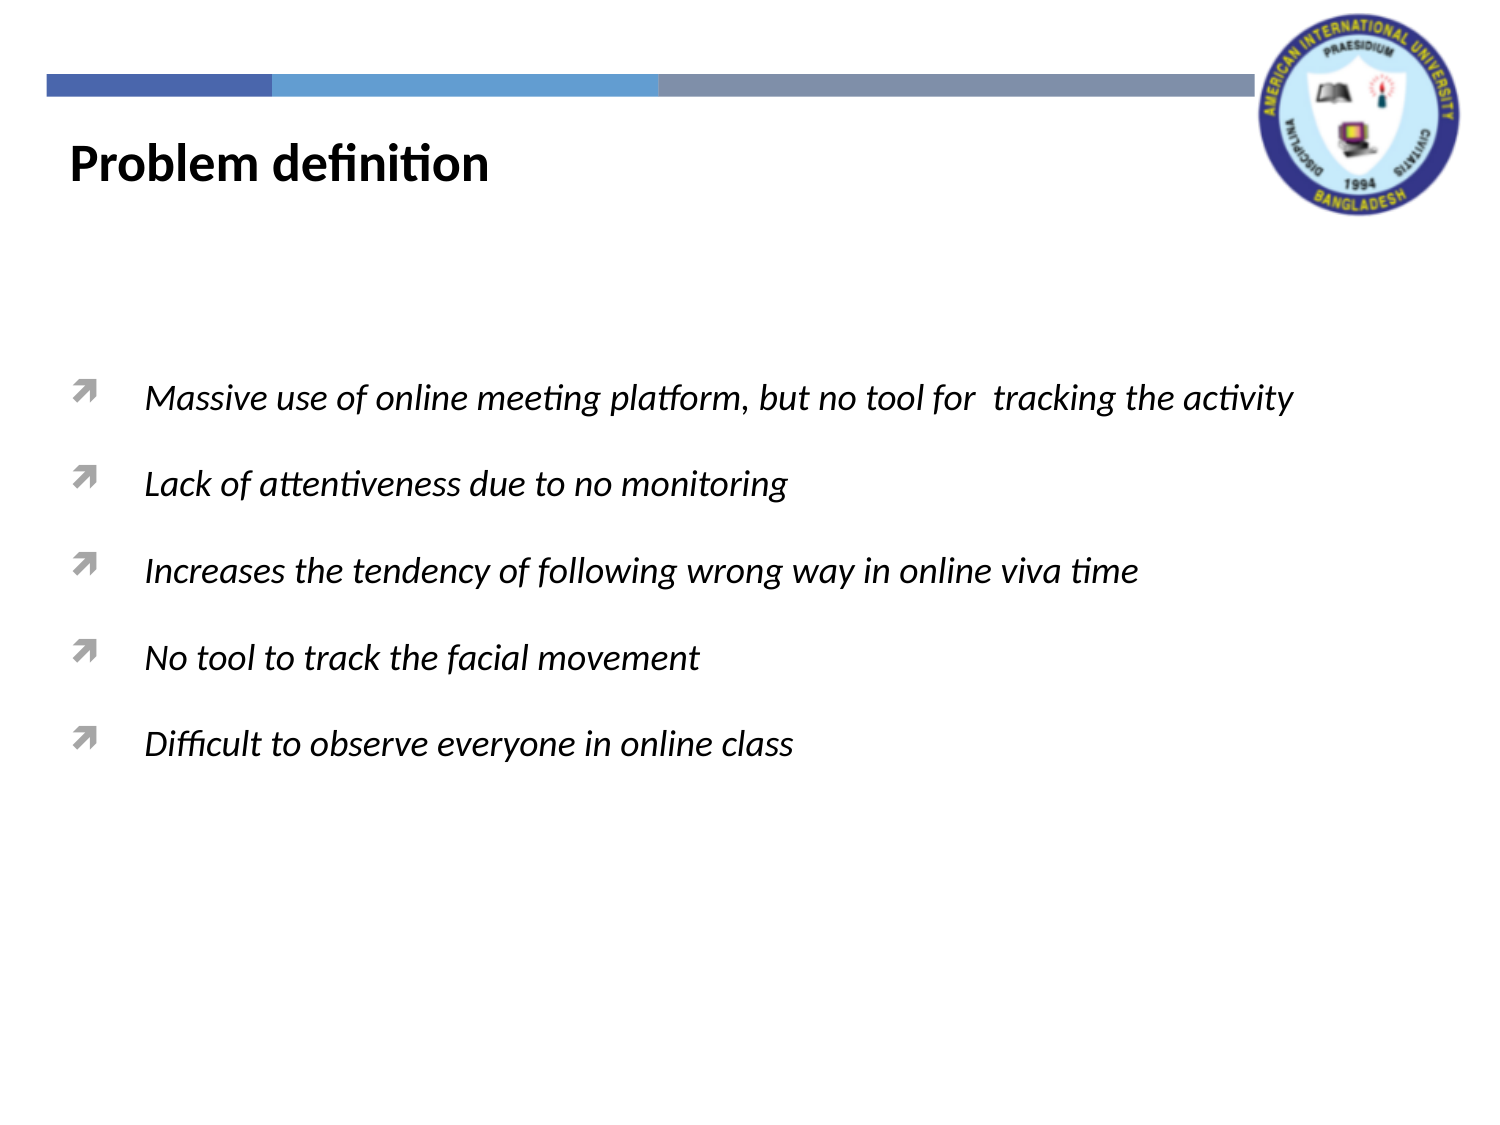

Problem definition

Massive use of online meeting platform, but no tool for  tracking the activity
Lack of attentiveness due to no monitoring
Increases the tendency of following wrong way in online viva time
No tool to track the facial movement
Difficult to observe everyone in online class